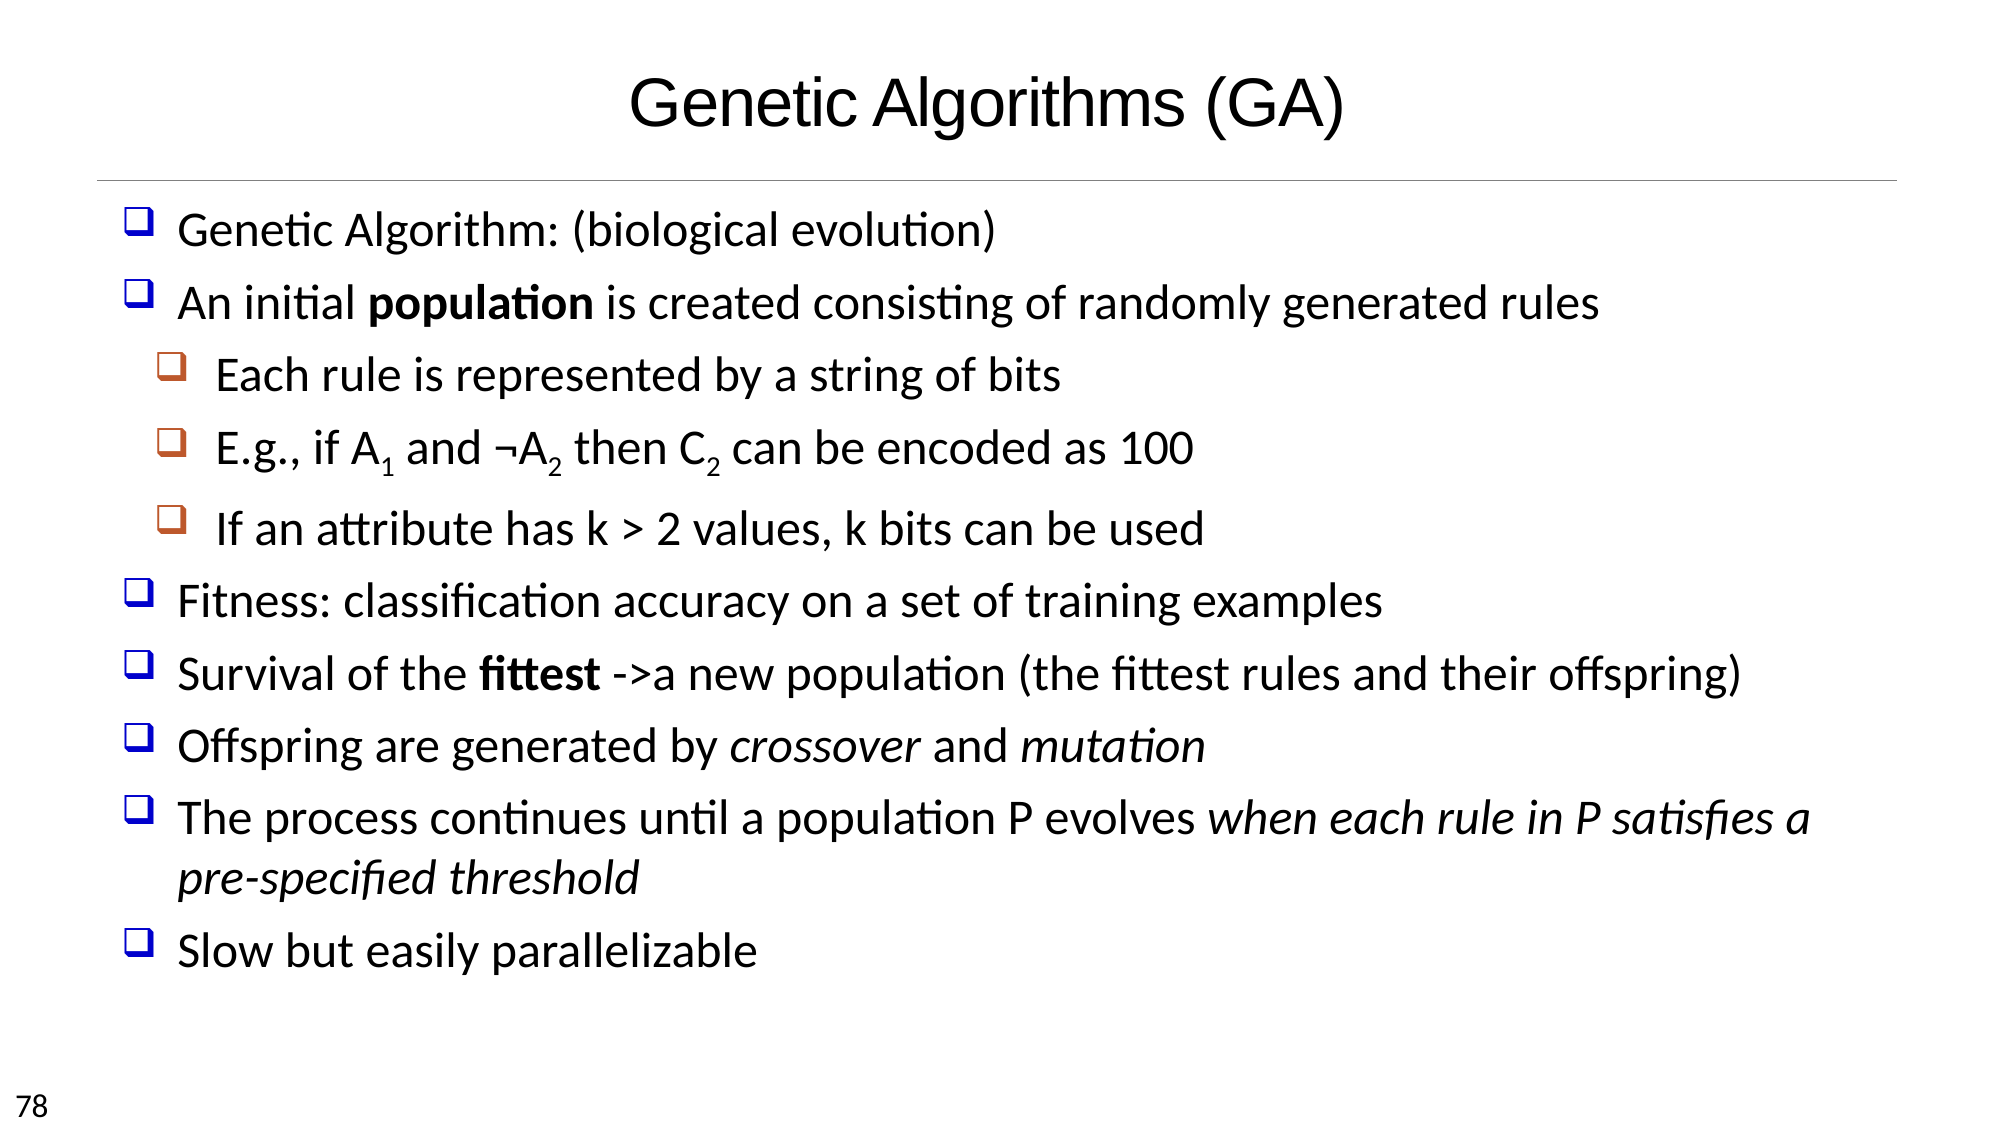

# Genetic Algorithms (GA)
Genetic Algorithm: (biological evolution)
An initial population is created consisting of randomly generated rules
Each rule is represented by a string of bits
E.g., if A1 and ¬A2 then C2 can be encoded as 100
If an attribute has k > 2 values, k bits can be used
Fitness: classification accuracy on a set of training examples
Survival of the fittest ->a new population (the fittest rules and their offspring)
Offspring are generated by crossover and mutation
The process continues until a population P evolves when each rule in P satisfies a pre-specified threshold
Slow but easily parallelizable